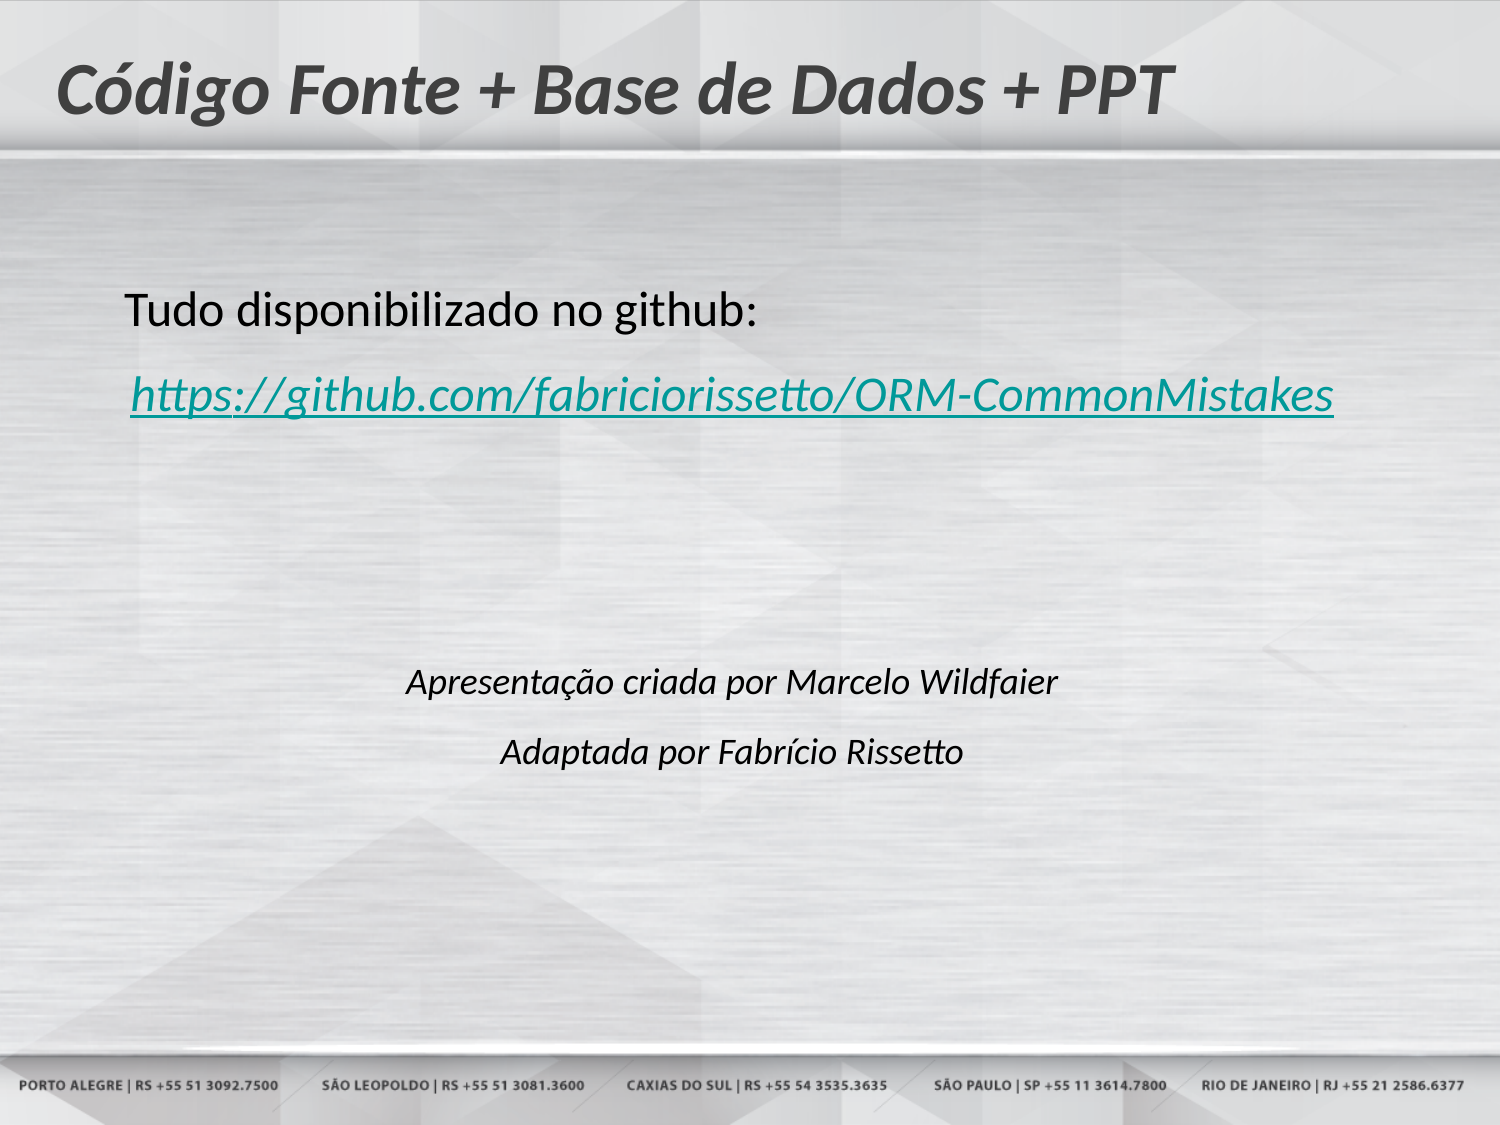

# Código Fonte + Base de Dados + PPT

      Tudo disponibilizado no github:
https://github.com/fabriciorissetto/ORM-CommonMistakes

Apresentação criada por Marcelo Wildfaier
Adaptada por Fabrício Rissetto